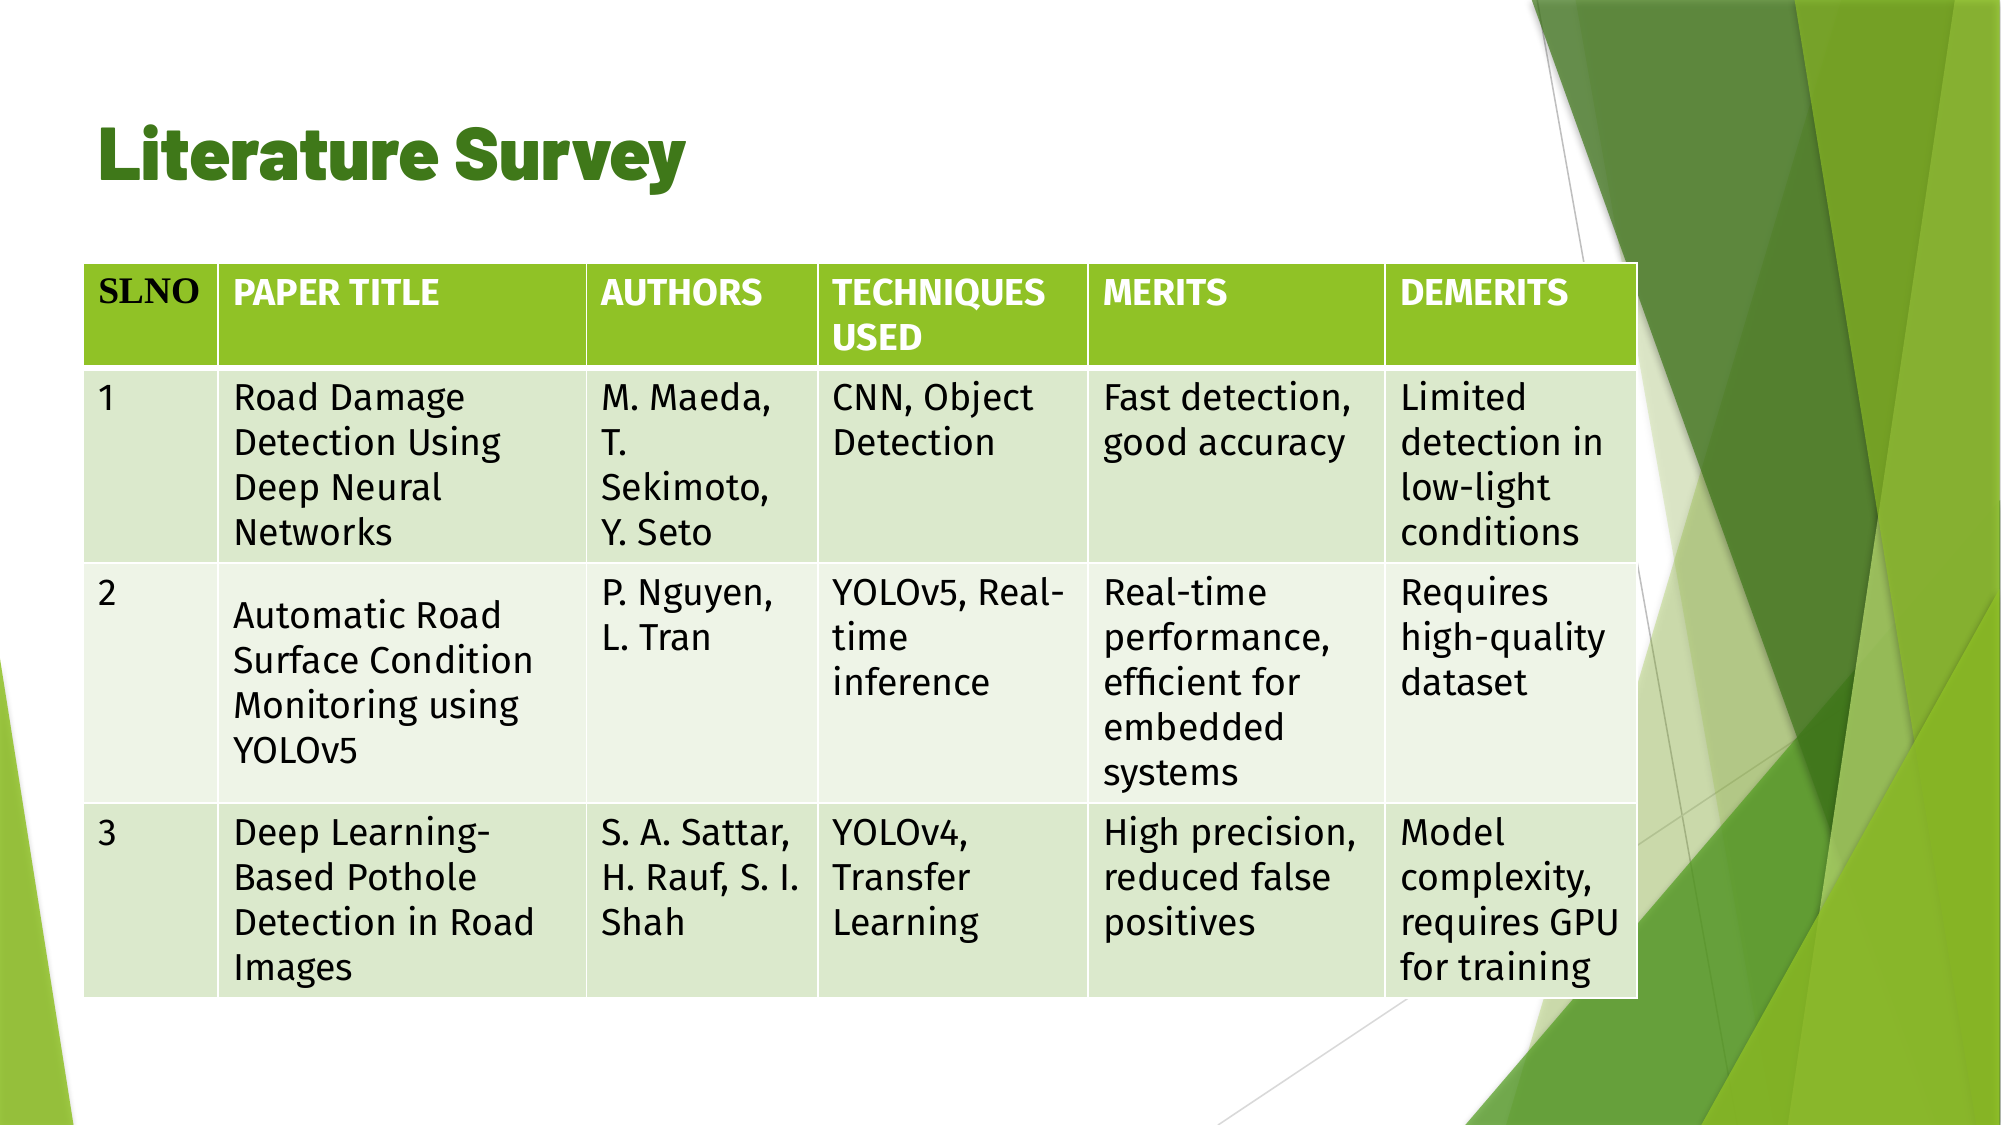

# Literature Survey
| SLNO | PAPER TITLE | AUTHORS | TECHNIQUES USED | MERITS | DEMERITS |
| --- | --- | --- | --- | --- | --- |
| 1 | Road Damage Detection Using Deep Neural Networks | M. Maeda, T. Sekimoto, Y. Seto | CNN, Object Detection | Fast detection, good accuracy | Limited detection in low-light conditions |
| 2 | Automatic Road Surface Condition Monitoring using YOLOv5 | P. Nguyen, L. Tran | YOLOv5, Real-time inference | Real-time performance, efficient for embedded systems | Requires high-quality dataset |
| 3 | Deep Learning-Based Pothole Detection in Road Images | S. A. Sattar, H. Rauf, S. I. Shah | YOLOv4, Transfer Learning | High precision, reduced false positives | Model complexity, requires GPU for training |